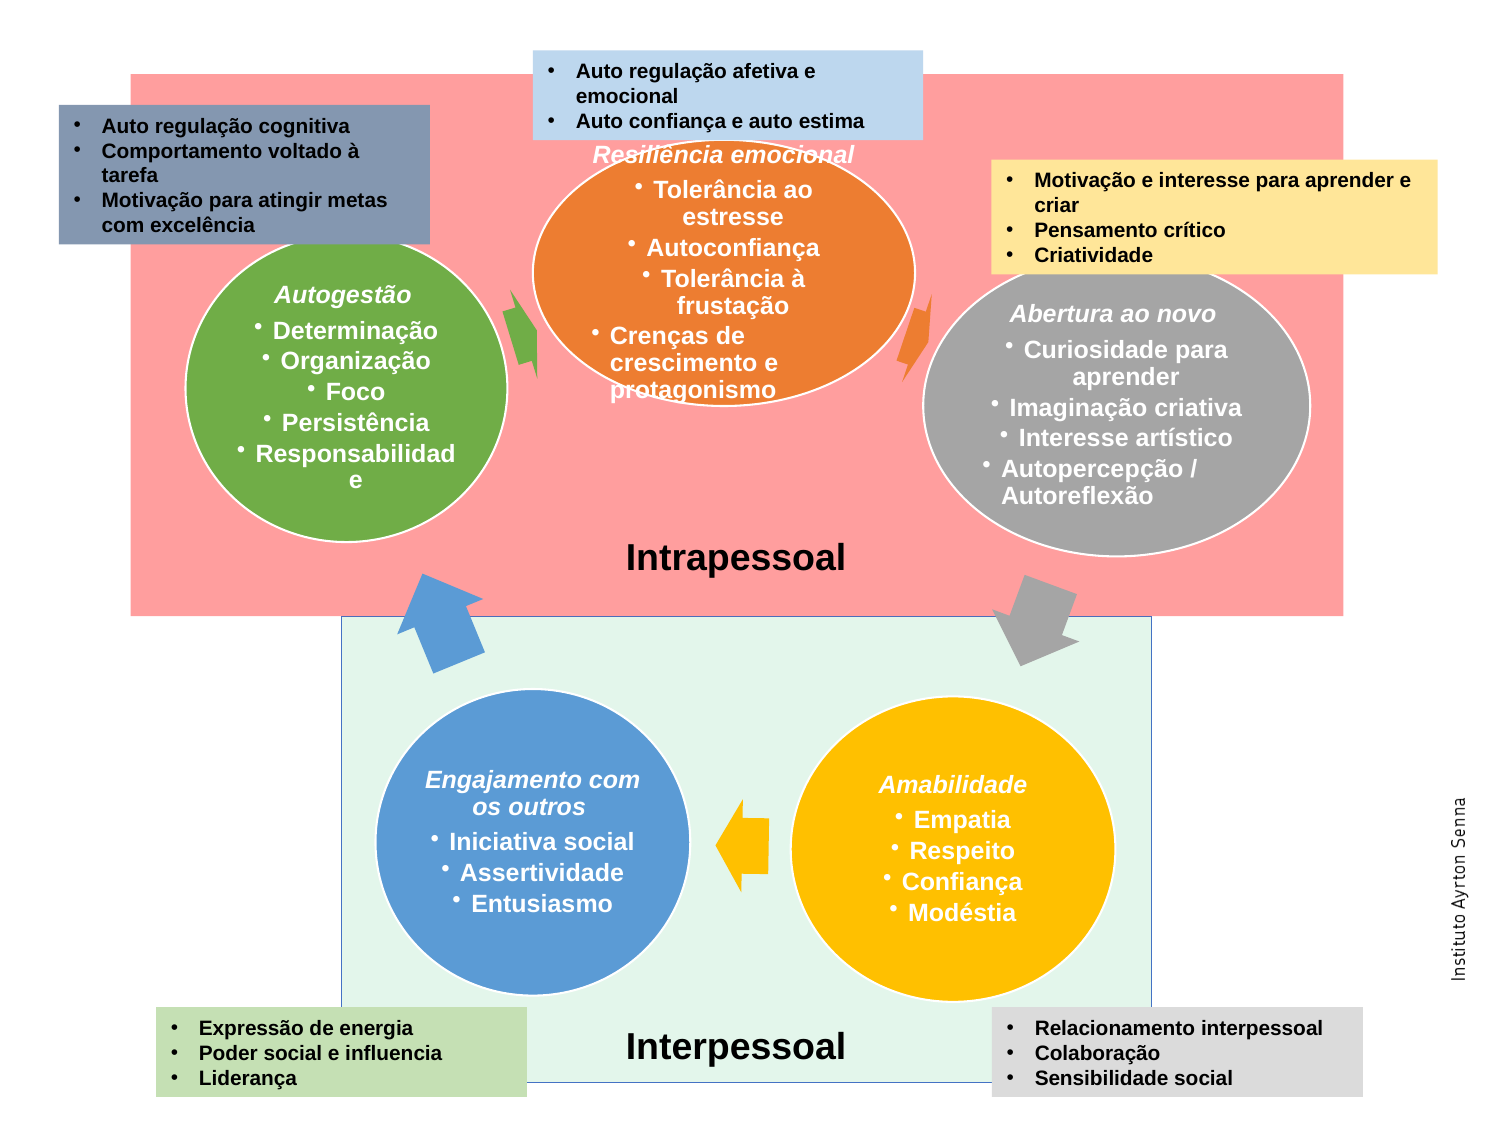

Auto regulação afetiva e emocional
Auto confiança e auto estima

Resiliência emocional
Tolerância ao estresse
Autoconfiança
Tolerância à frustação
Crenças de crescimento e protagonismo

Abertura ao novo
Curiosidade para aprender
Imaginação criativa
Interesse artístico
Autopercepção / Autoreflexão

Amabilidade
Empatia
Respeito
Confiança
Modéstia

Engajamento com os outros
Iniciativa social
Assertividade
Entusiasmo

Autogestão
Determinação
Organização
Foco
Persistência
Responsabilidade

Auto regulação cognitiva
Comportamento voltado à tarefa
Motivação para atingir metas com excelência
Motivação e interesse para aprender e criar
Pensamento crítico
Criatividade
Intrapessoal

Expressão de energia
Poder social e influencia
Liderança
Relacionamento interpessoal
Colaboração
Sensibilidade social
Interpessoal